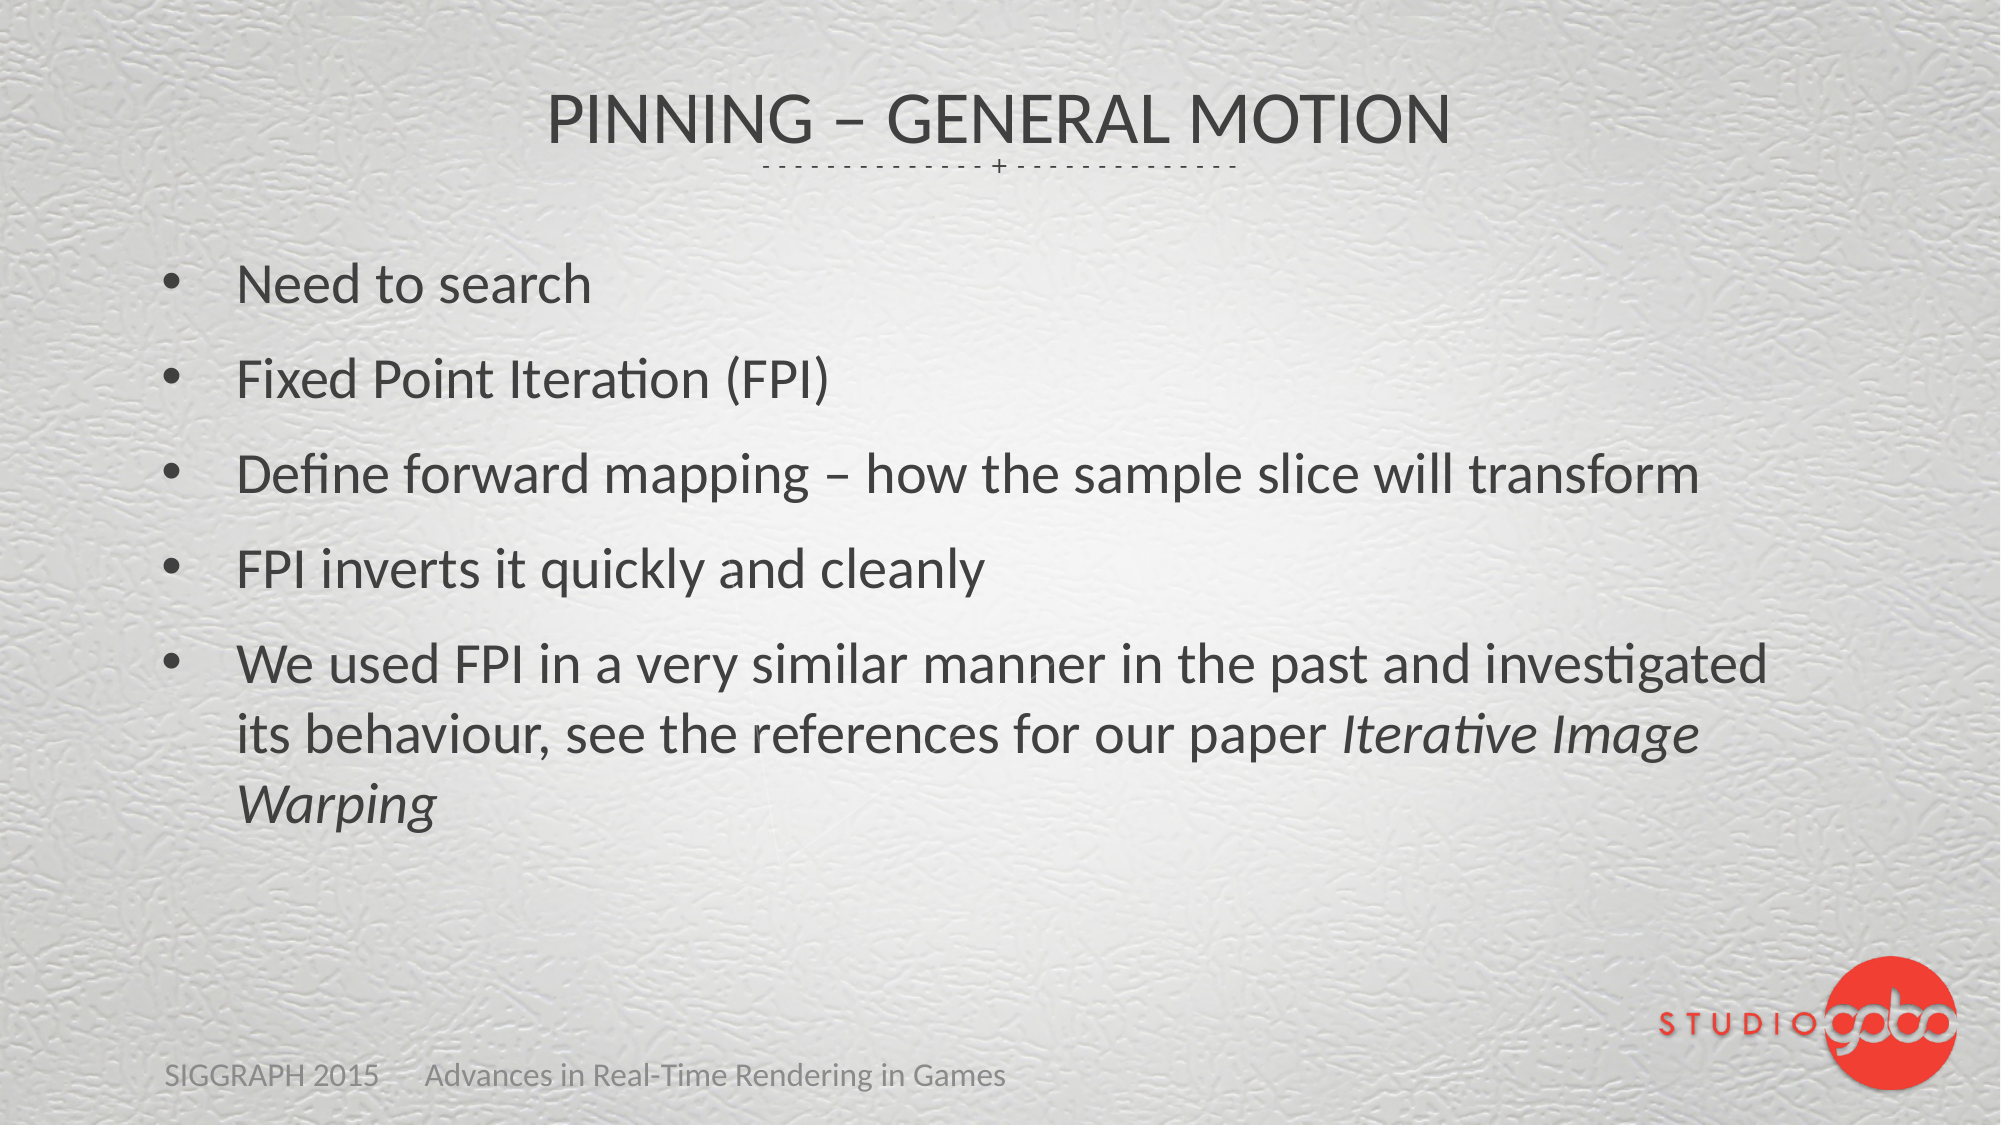

# Pinning – General Motion
Need to search
Fixed Point Iteration (FPI)
Define forward mapping – how the sample slice will transform
FPI inverts it quickly and cleanly
We used FPI in a very similar manner in the past and investigated its behaviour, see the references for our paper Iterative Image Warping

SIGGRAPH 2015      Advances in Real-Time Rendering in Games